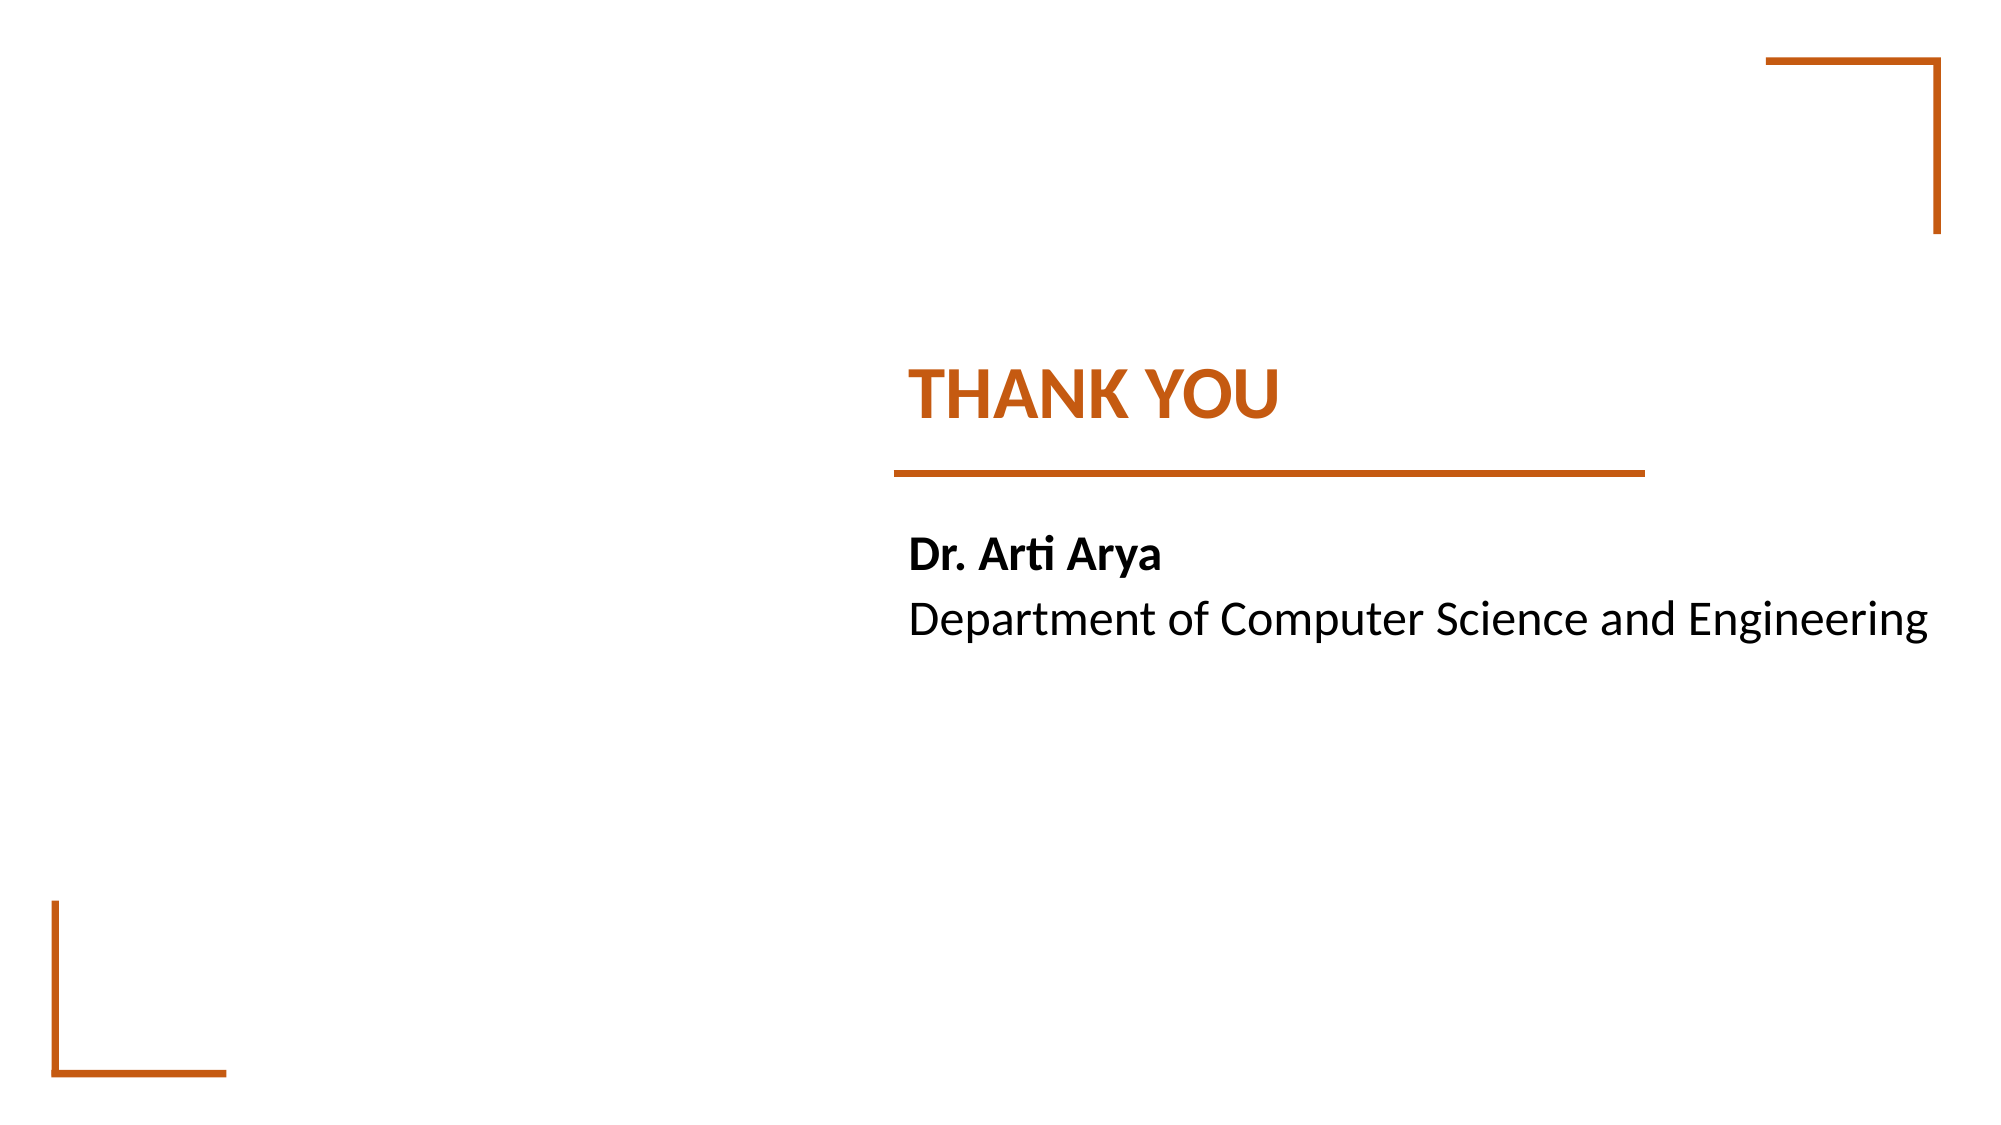

THANK YOU
Dr. Arti Arya
Department of Computer Science and Engineering